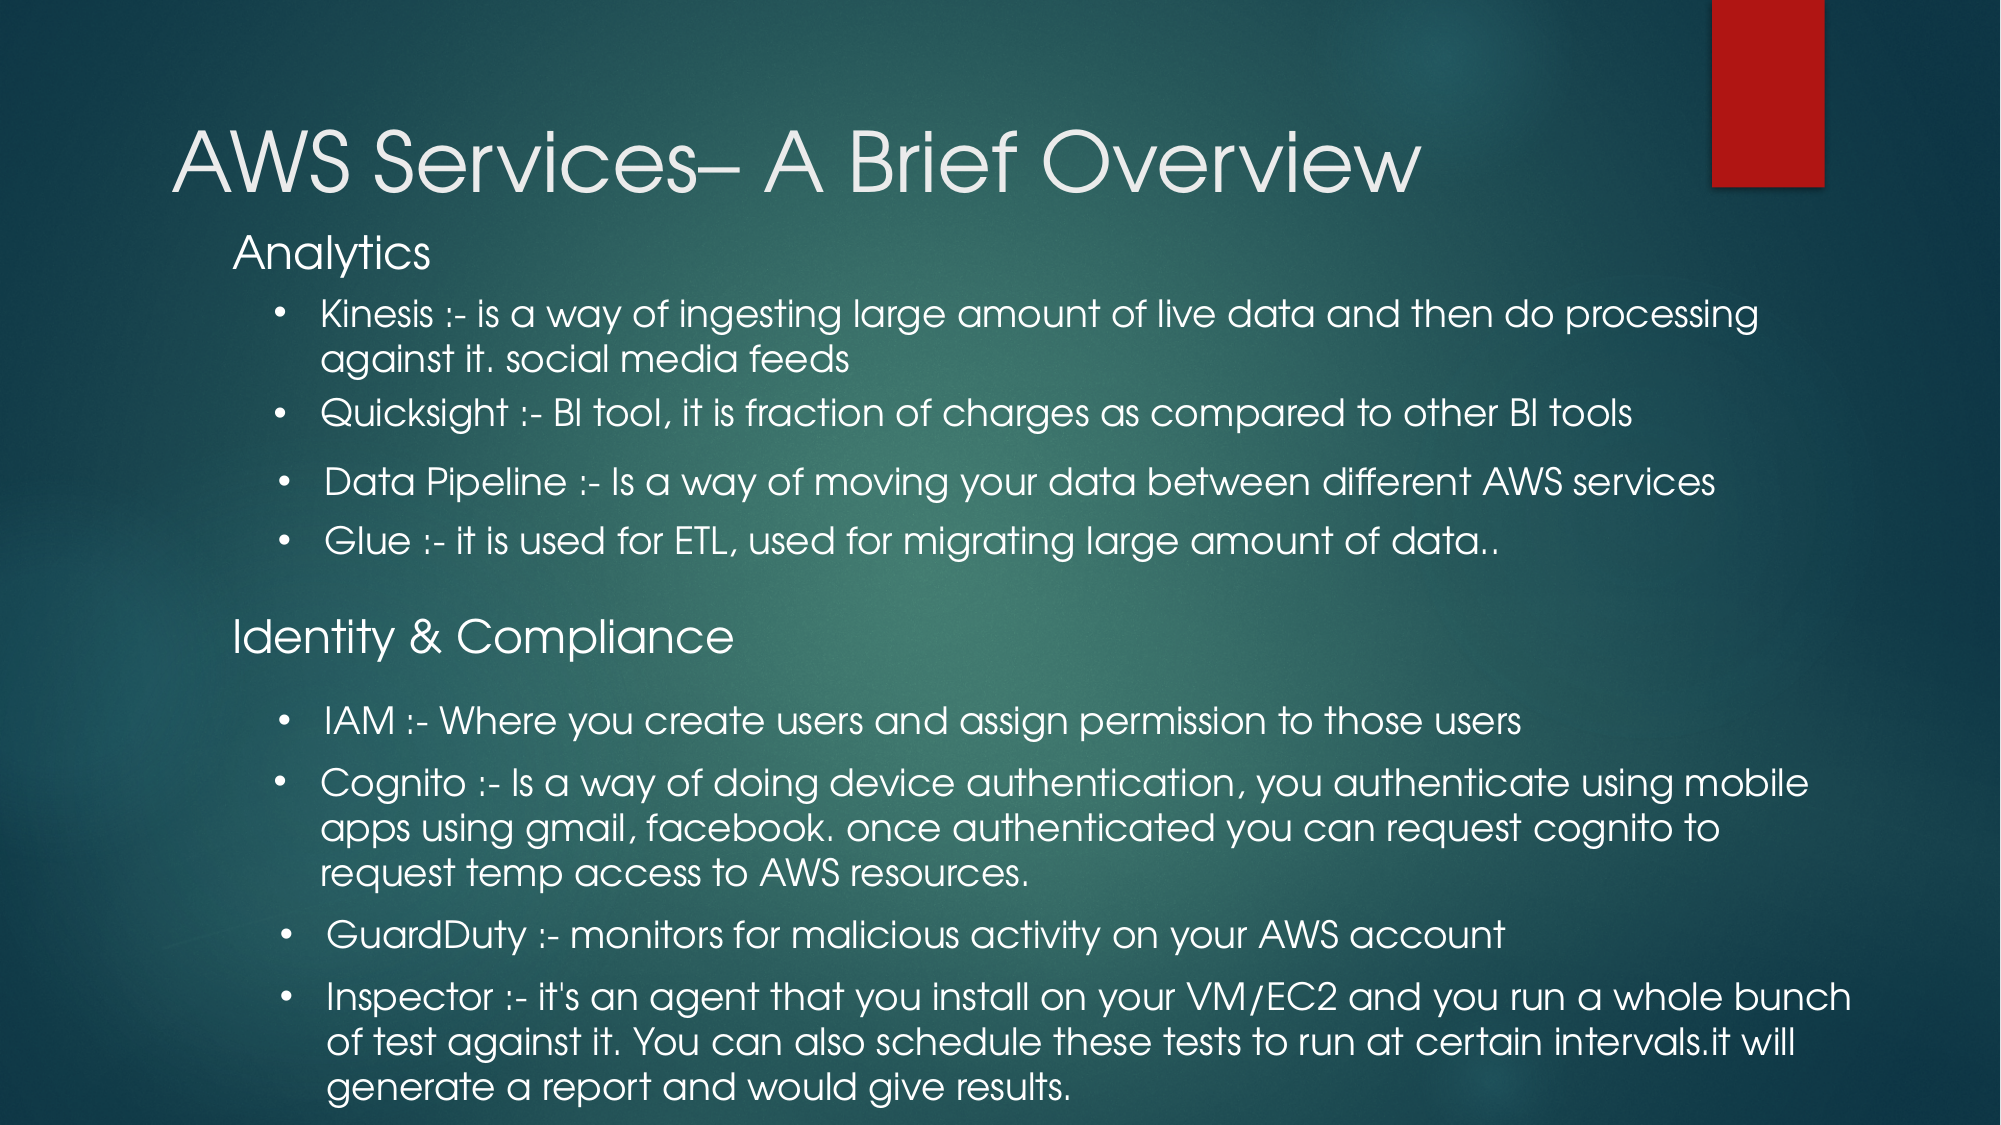

# AWS Services– A Brief Overview
Analytics

Kinesis :- is a way of ingesting large amount of live data and then do processing against it. social media feeds
Quicksight :- BI tool, it is fraction of charges as compared to other BI tools
Data Pipeline :- Is a way of moving your data between different AWS services
Glue :- it is used for ETL, used for migrating large amount of data..
Identity & Compliance
IAM :- Where you create users and assign permission to those users
Cognito :- Is a way of doing device authentication, you authenticate using mobile apps using gmail, facebook. once authenticated you can request cognito to request temp access to AWS resources.
GuardDuty :- monitors for malicious activity on your AWS account
Inspector :- it's an agent that you install on your VM/EC2 and you run a whole bunch of test against it. You can also schedule these tests to run at certain intervals.it will generate a report and would give results.